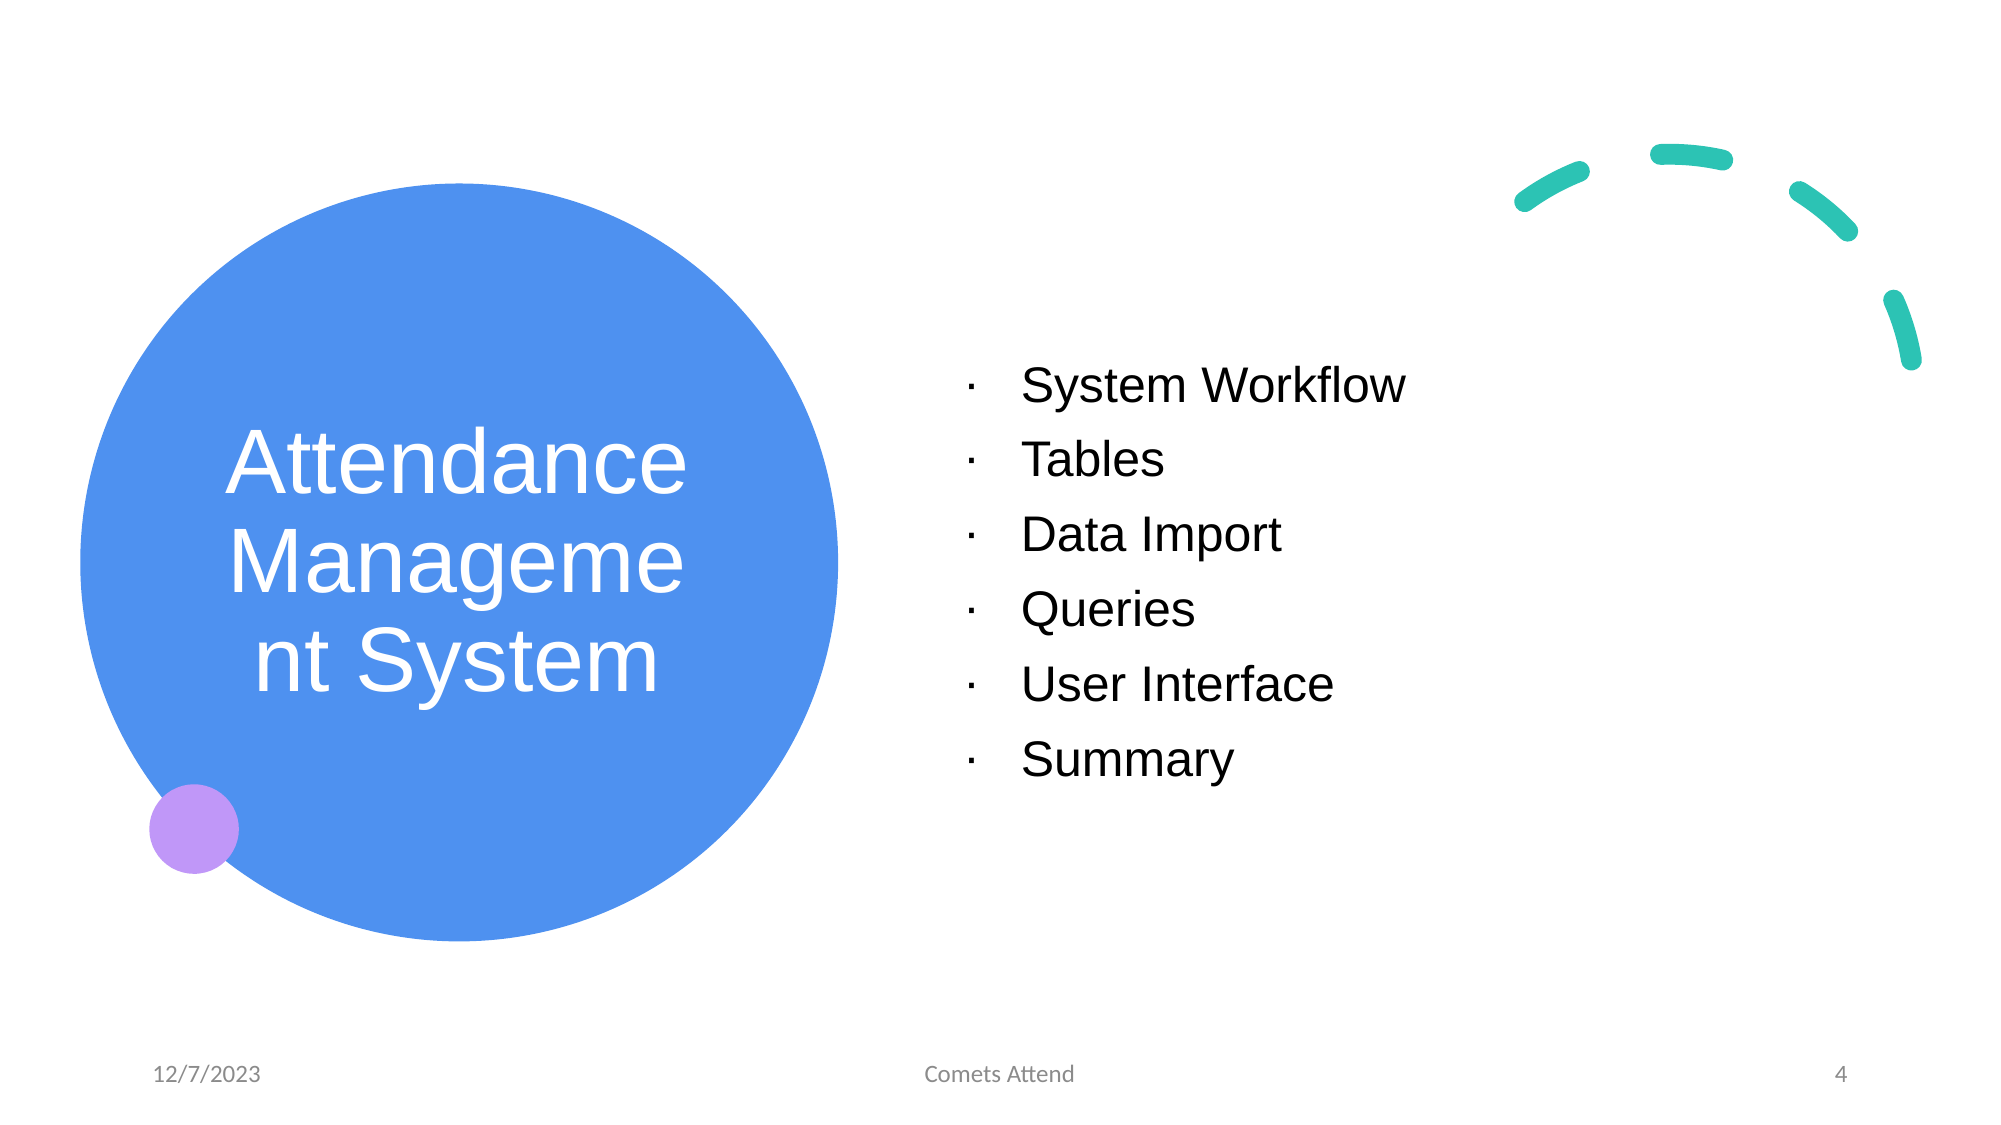

# Attendance Management System
System Workflow
Tables
Data Import
Queries
User Interface
Summary
12/7/2023
Comets Attend
4